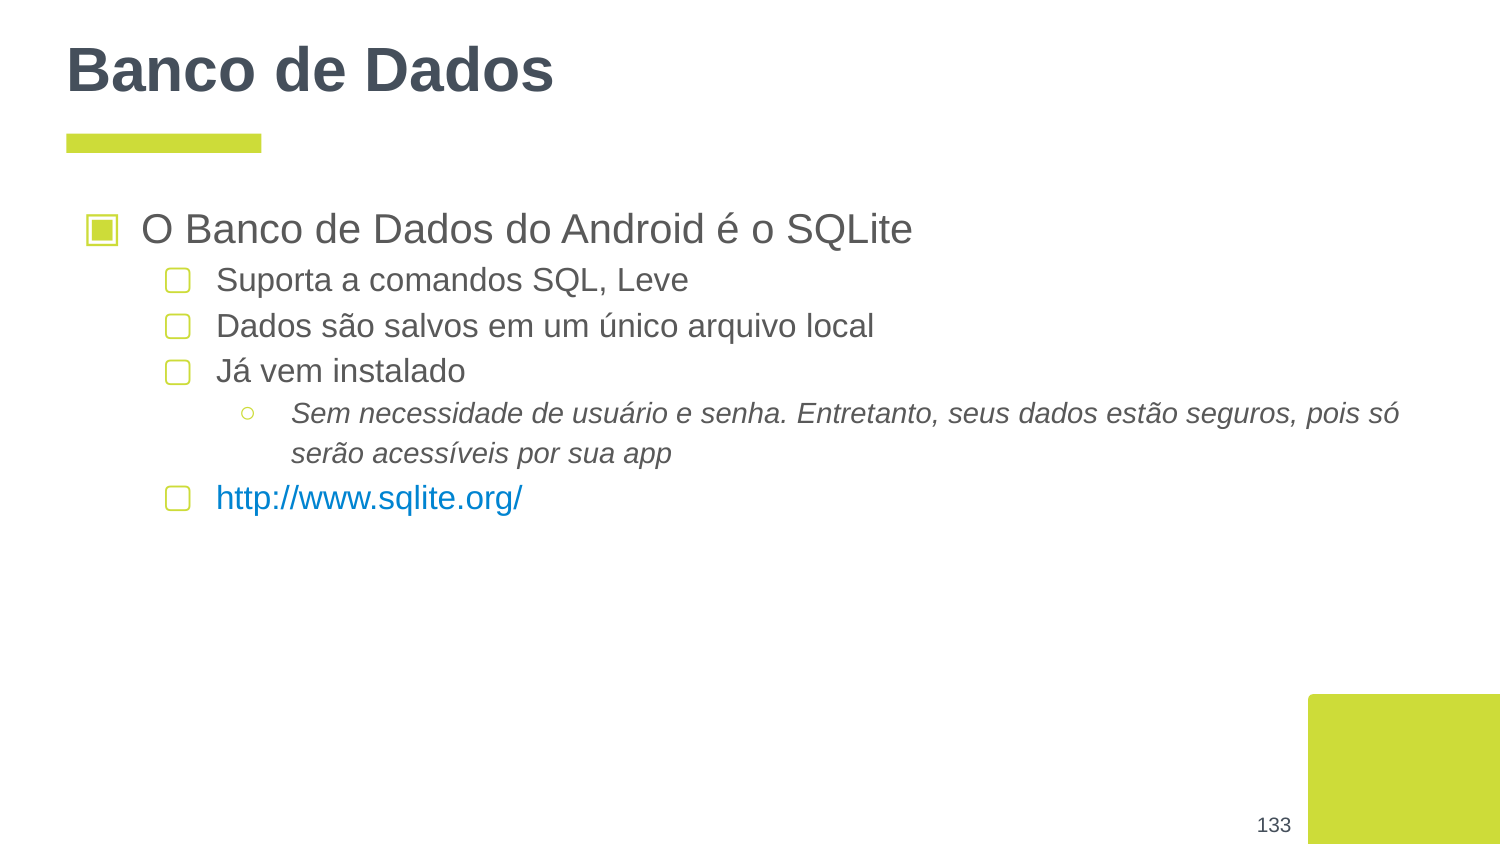

# Banco de Dados
O Banco de Dados do Android é o SQLite
Suporta a comandos SQL, Leve
Dados são salvos em um único arquivo local
Já vem instalado
Sem necessidade de usuário e senha. Entretanto, seus dados estão seguros, pois só serão acessíveis por sua app
http://www.sqlite.org/
133